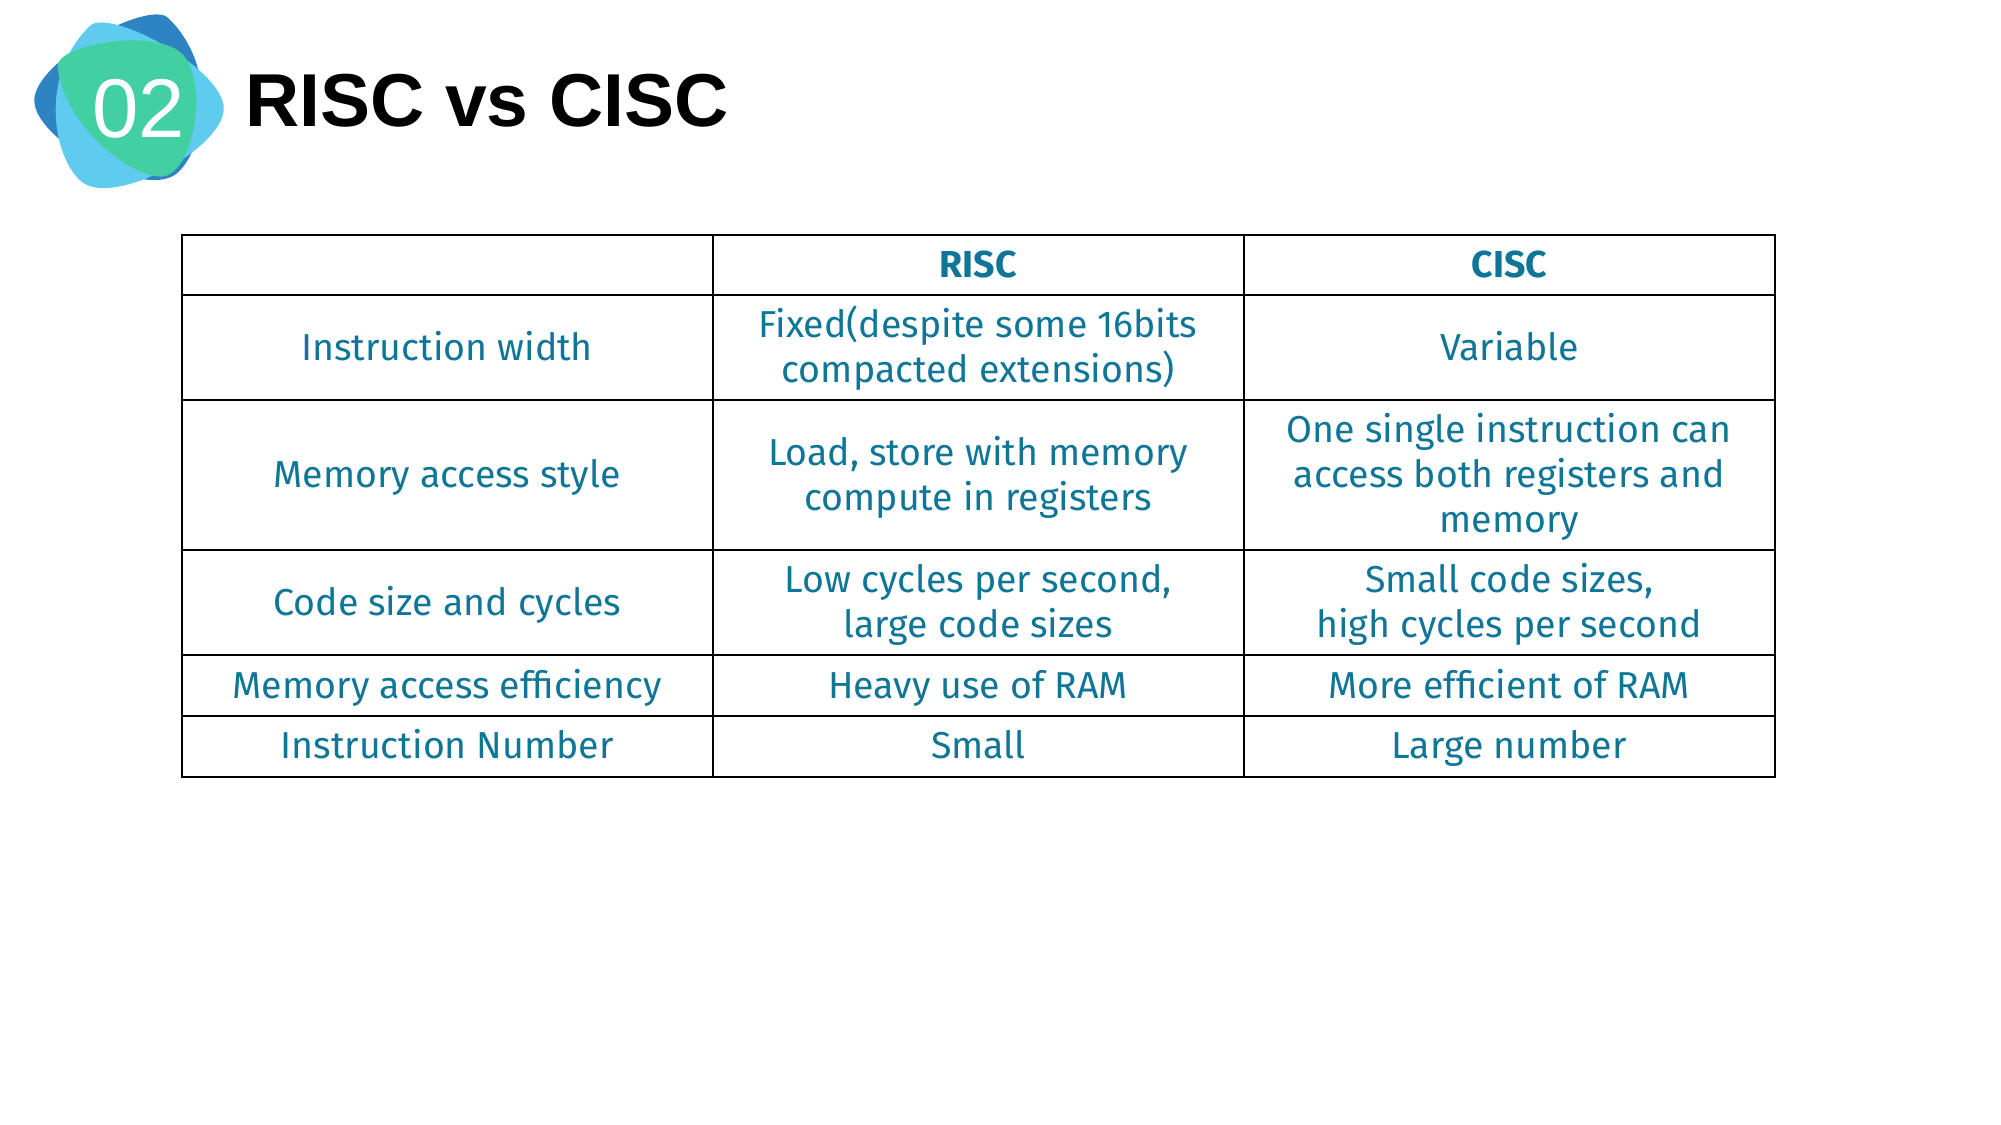

02
RISC vs CISC
|  | RISC | CISC |
| --- | --- | --- |
| Instruction width | Fixed(despite some 16bits compacted extensions) | Variable |
| Memory access style | Load, store with memory compute in registers | One single instruction can access both registers and memory |
| Code size and cycles | Low cycles per second, large code sizes | Small code sizes, high cycles per second |
| Memory access efficiency | Heavy use of RAM | More efficient of RAM |
| Instruction Number | Small | Large number |